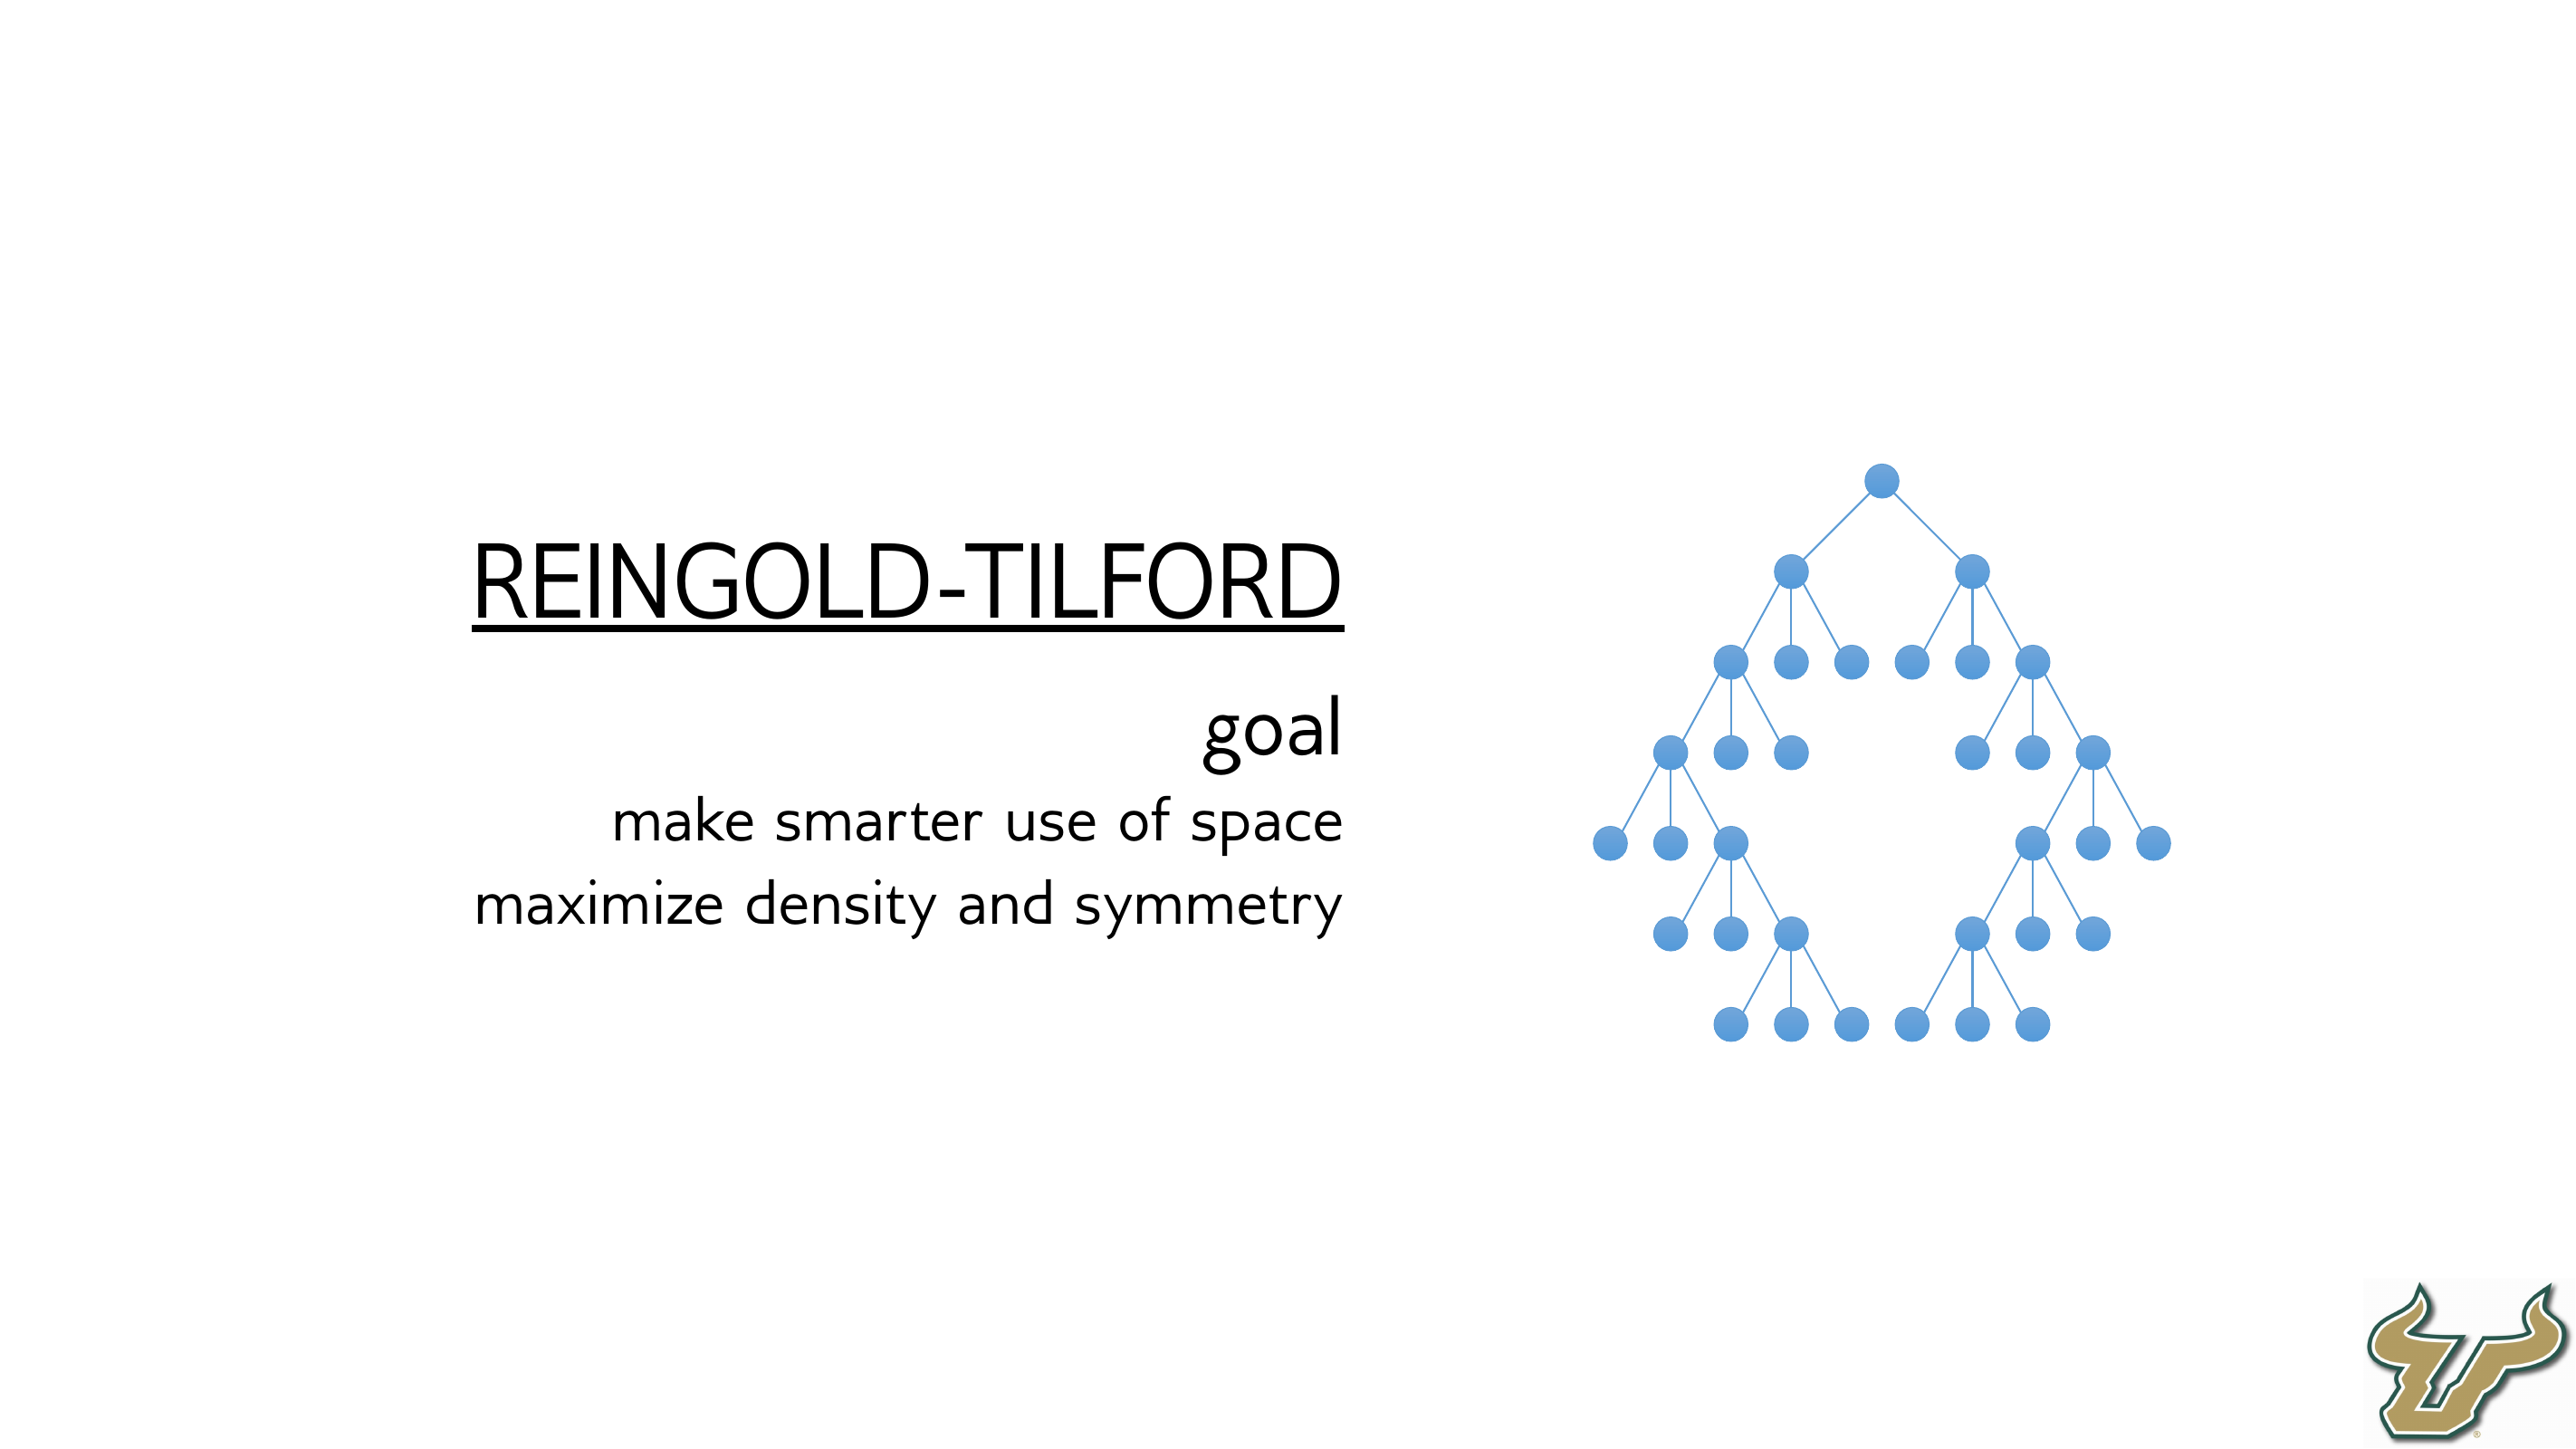

REINGOLD-TILFORD
goal
make smarter use of space
maximize density and symmetry